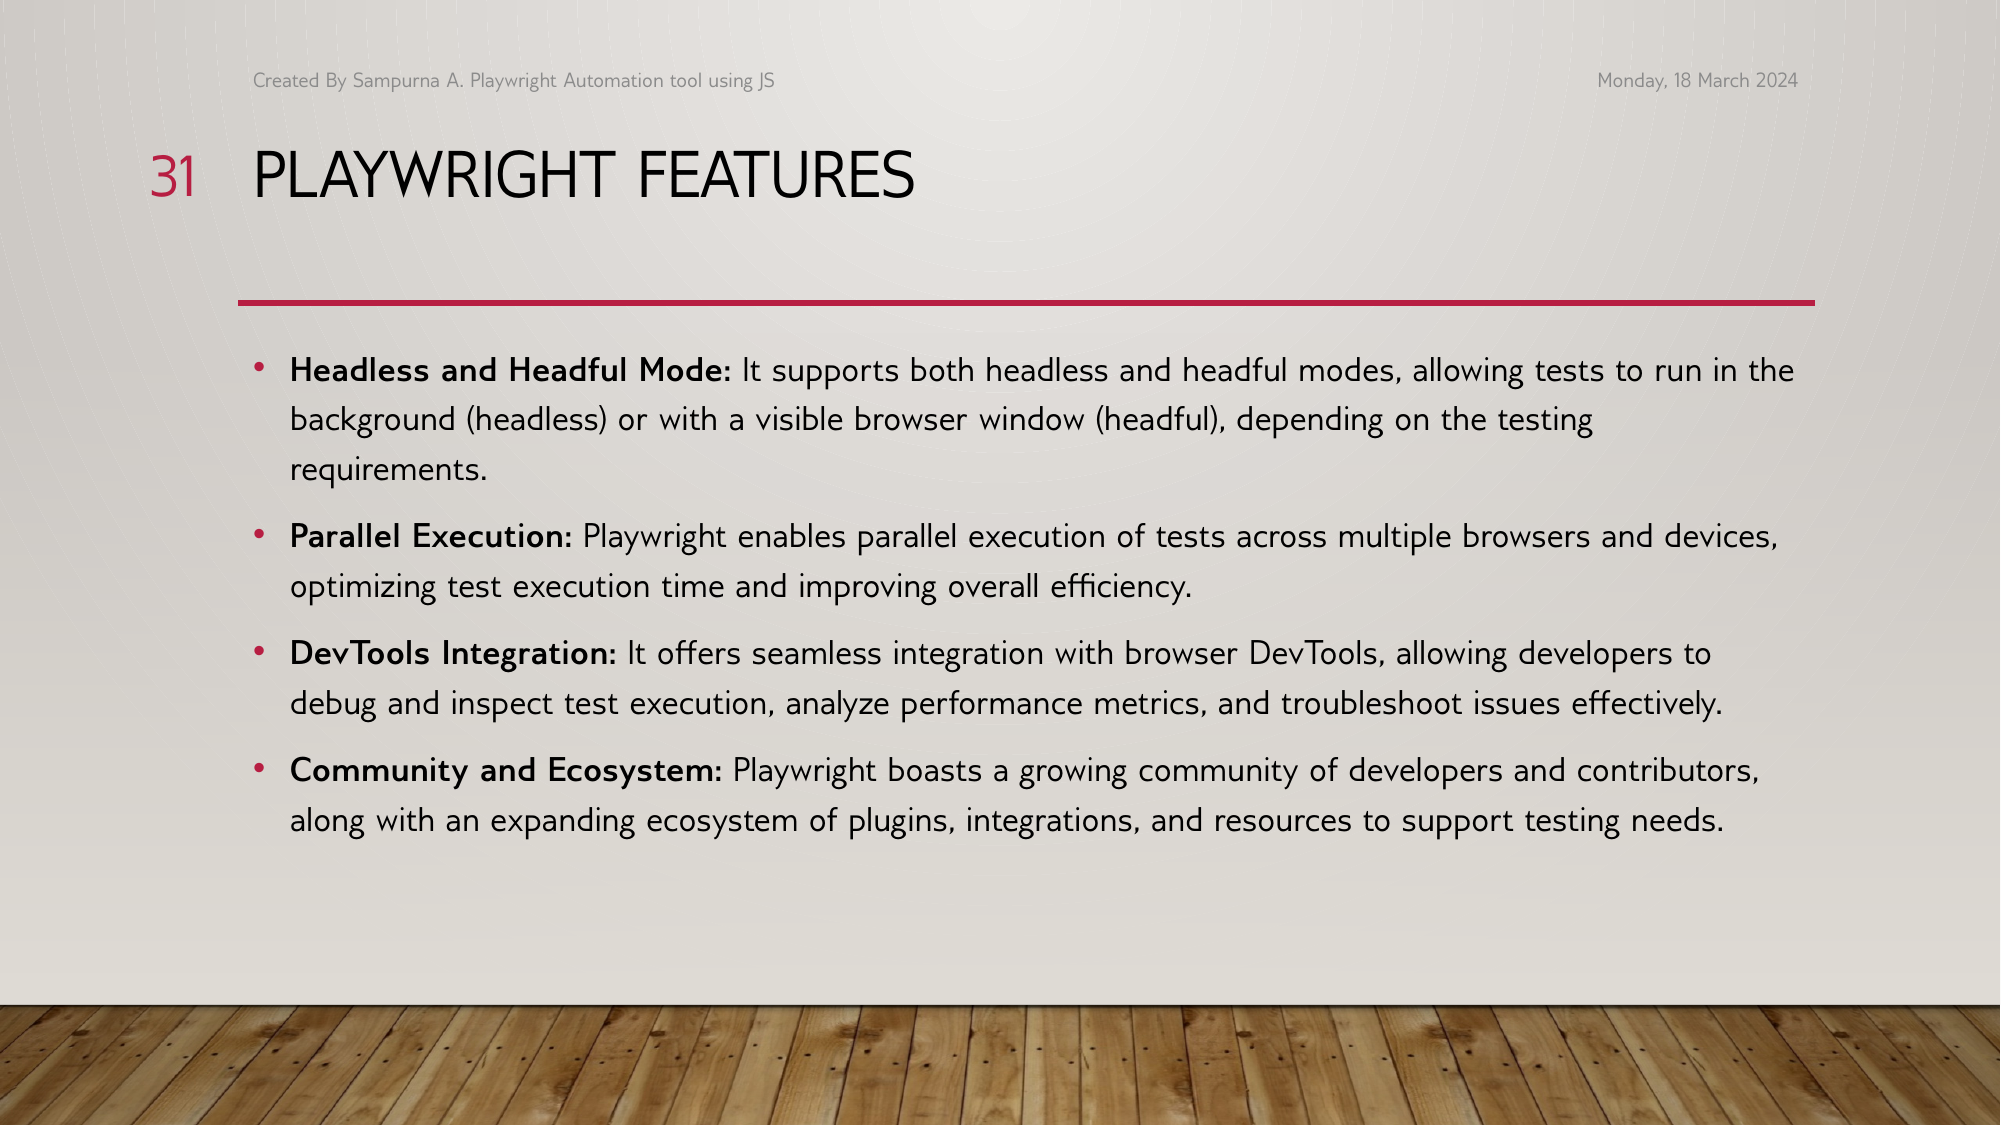

Created By Sampurna A. Playwright Automation tool using JS
Monday, 18 March 2024
31
# Playwright Features
Headless and Headful Mode: It supports both headless and headful modes, allowing tests to run in the background (headless) or with a visible browser window (headful), depending on the testing requirements.
Parallel Execution: Playwright enables parallel execution of tests across multiple browsers and devices, optimizing test execution time and improving overall efficiency.
DevTools Integration: It offers seamless integration with browser DevTools, allowing developers to debug and inspect test execution, analyze performance metrics, and troubleshoot issues effectively.
Community and Ecosystem: Playwright boasts a growing community of developers and contributors, along with an expanding ecosystem of plugins, integrations, and resources to support testing needs.